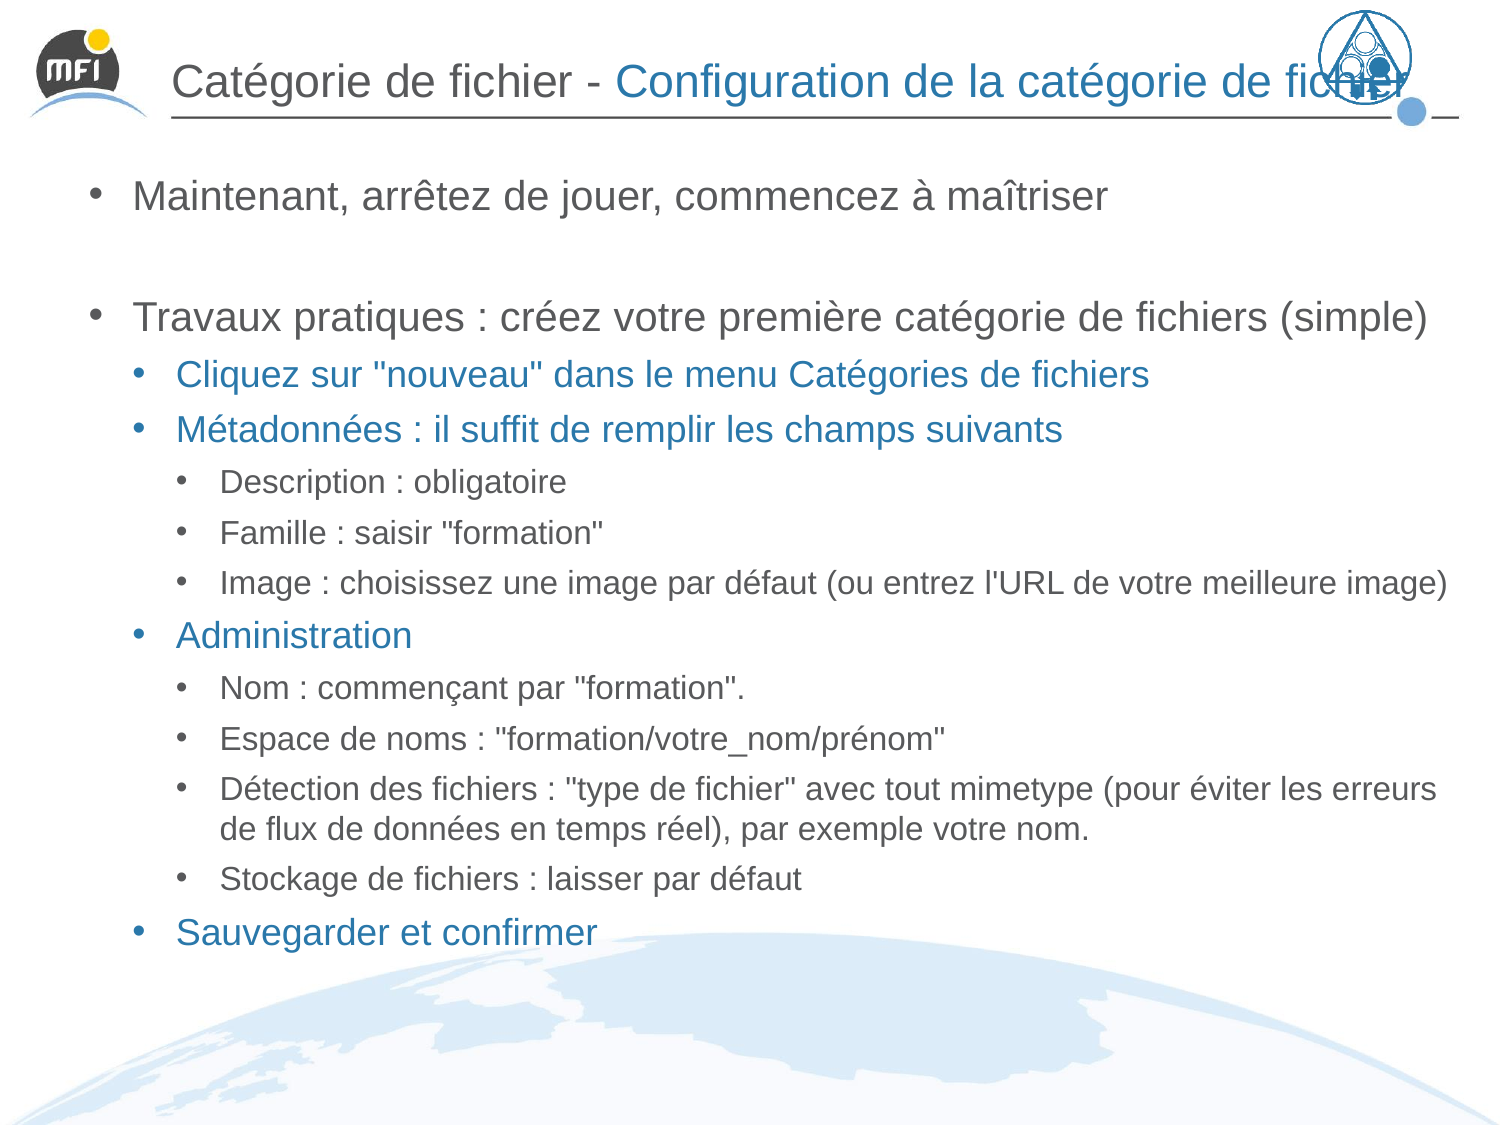

# Catégorie de fichier - Configuration de la catégorie de fichier
Maintenant, arrêtez de jouer, commencez à maîtriser

Travaux pratiques : créez votre première catégorie de fichiers (simple)
Cliquez sur "nouveau" dans le menu Catégories de fichiers
Métadonnées : il suffit de remplir les champs suivants
Description : obligatoire
Famille : saisir "formation"
Image : choisissez une image par défaut (ou entrez l'URL de votre meilleure image)
Administration
Nom : commençant par "formation".
Espace de noms : "formation/votre_nom/prénom"
Détection des fichiers : "type de fichier" avec tout mimetype (pour éviter les erreurs de flux de données en temps réel), par exemple votre nom.
Stockage de fichiers : laisser par défaut
Sauvegarder et confirmer